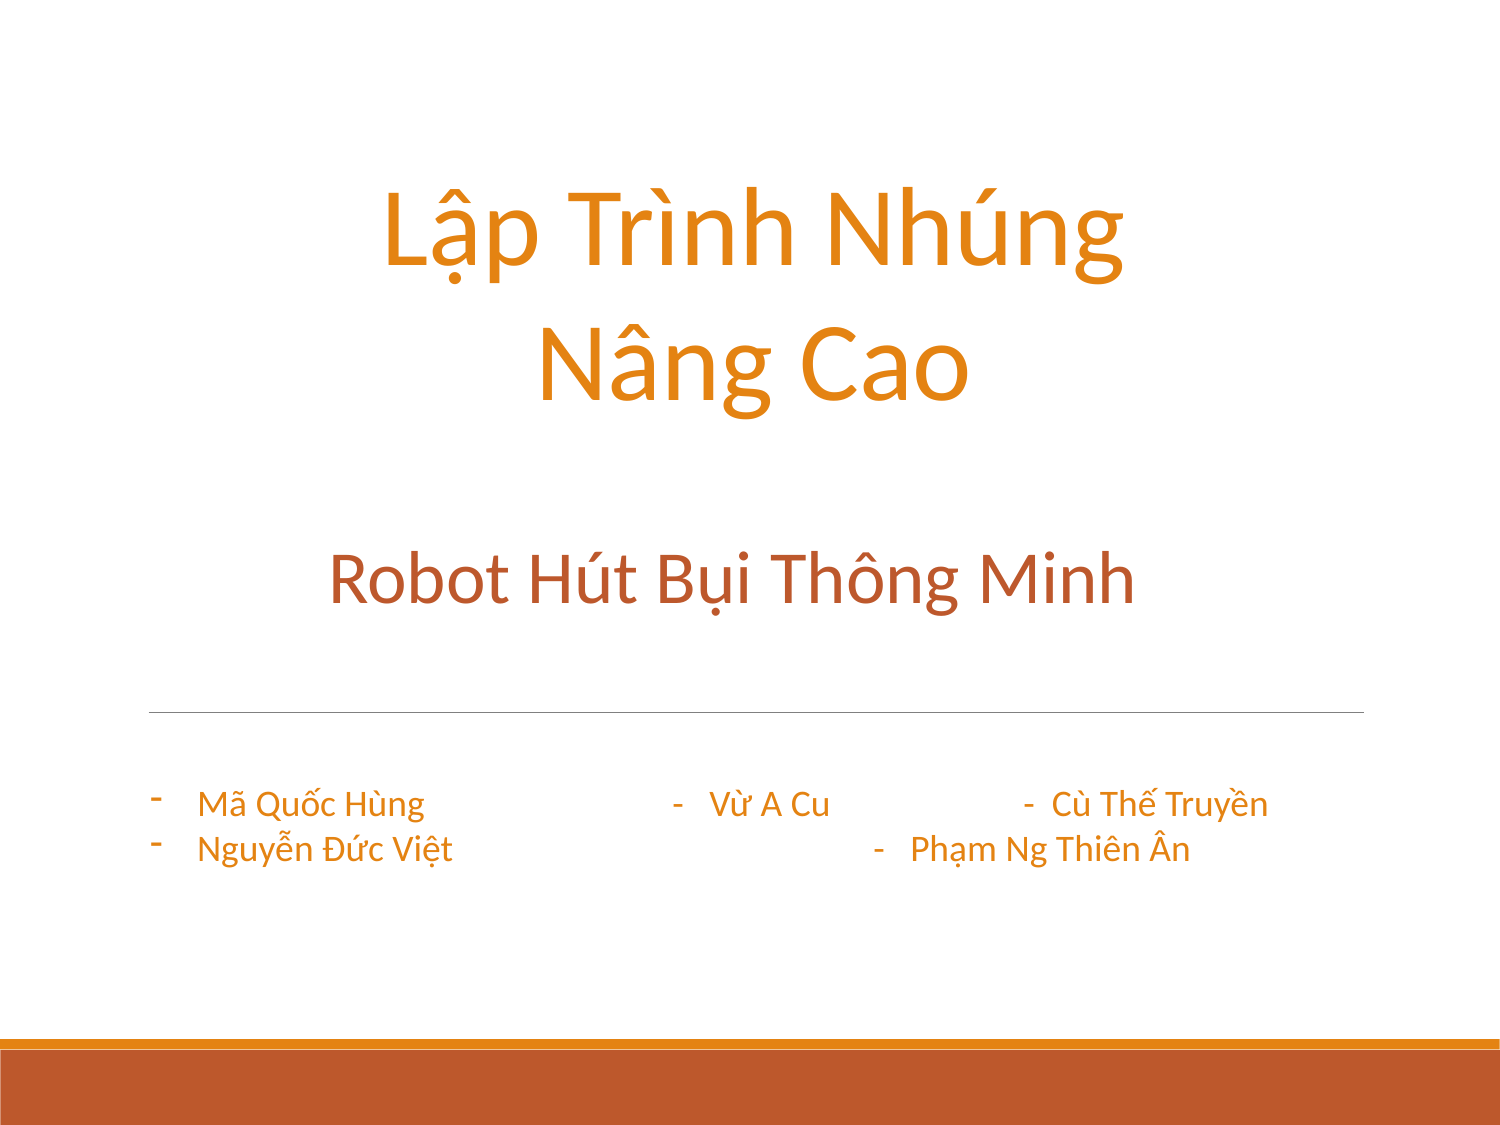

Lập Trình Nhúng
Nâng Cao
Robot Hút Bụi Thông Minh
Mã Quốc Hùng	 	   -   Vừ A Cu	         -  Cù Thế Truyền
Nguyễn Đức Việt			         -   Phạm Ng Thiên Ân